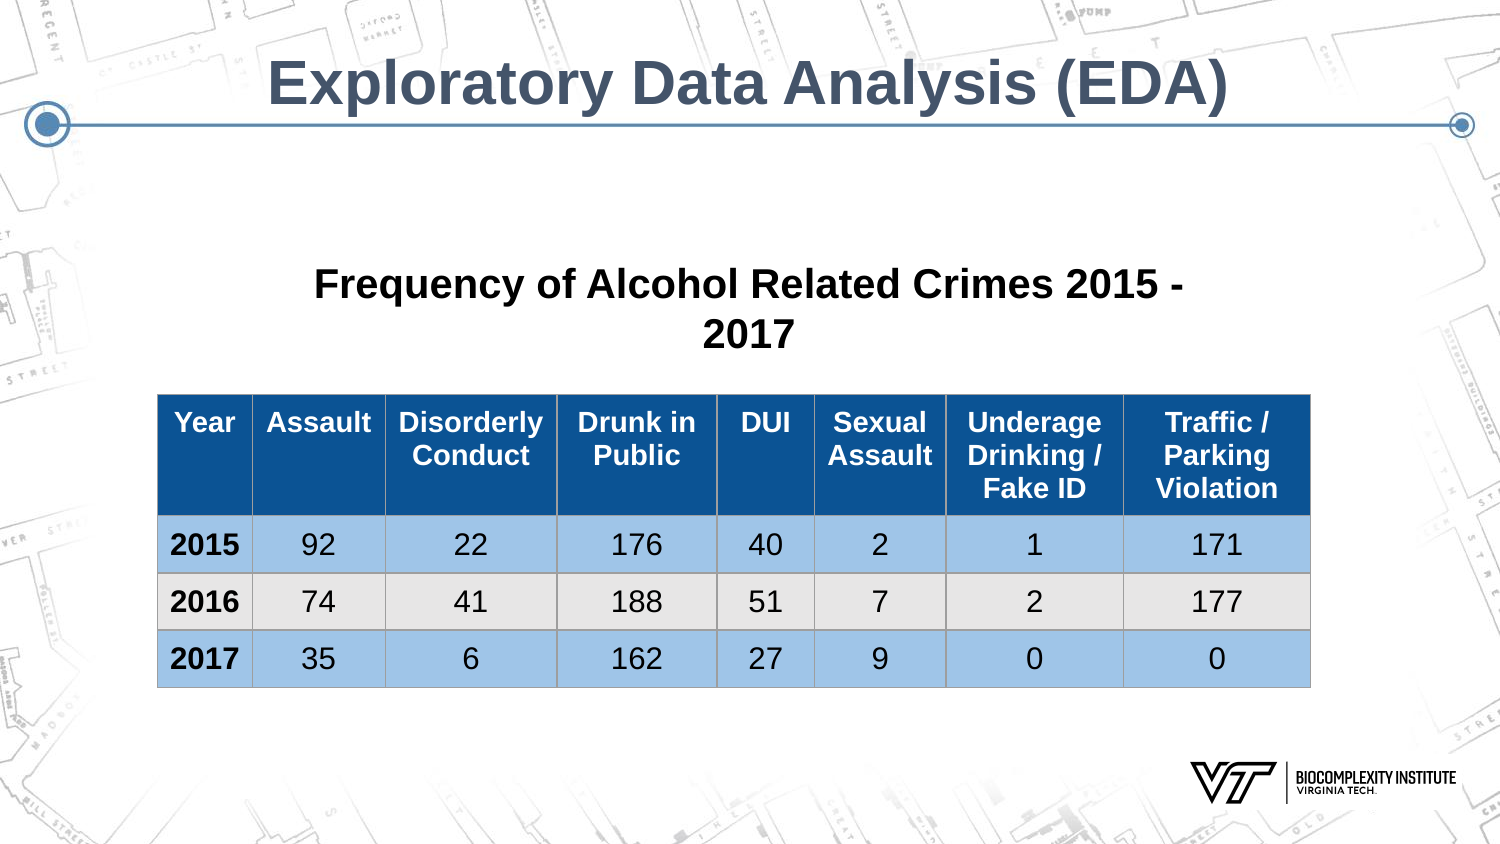

# Exploratory Data Analysis (EDA)

Frequency of Alcohol Related Crimes 2015 - 2017
| Year | Assault | Disorderly Conduct | Drunk in Public | DUI | Sexual Assault | Underage Drinking / Fake ID | Traffic / Parking Violation |
| --- | --- | --- | --- | --- | --- | --- | --- |
| 2015 | 92 | 22 | 176 | 40 | 2 | 1 | 171 |
| 2016 | 74 | 41 | 188 | 51 | 7 | 2 | 177 |
| 2017 | 35 | 6 | 162 | 27 | 9 | 0 | 0 |